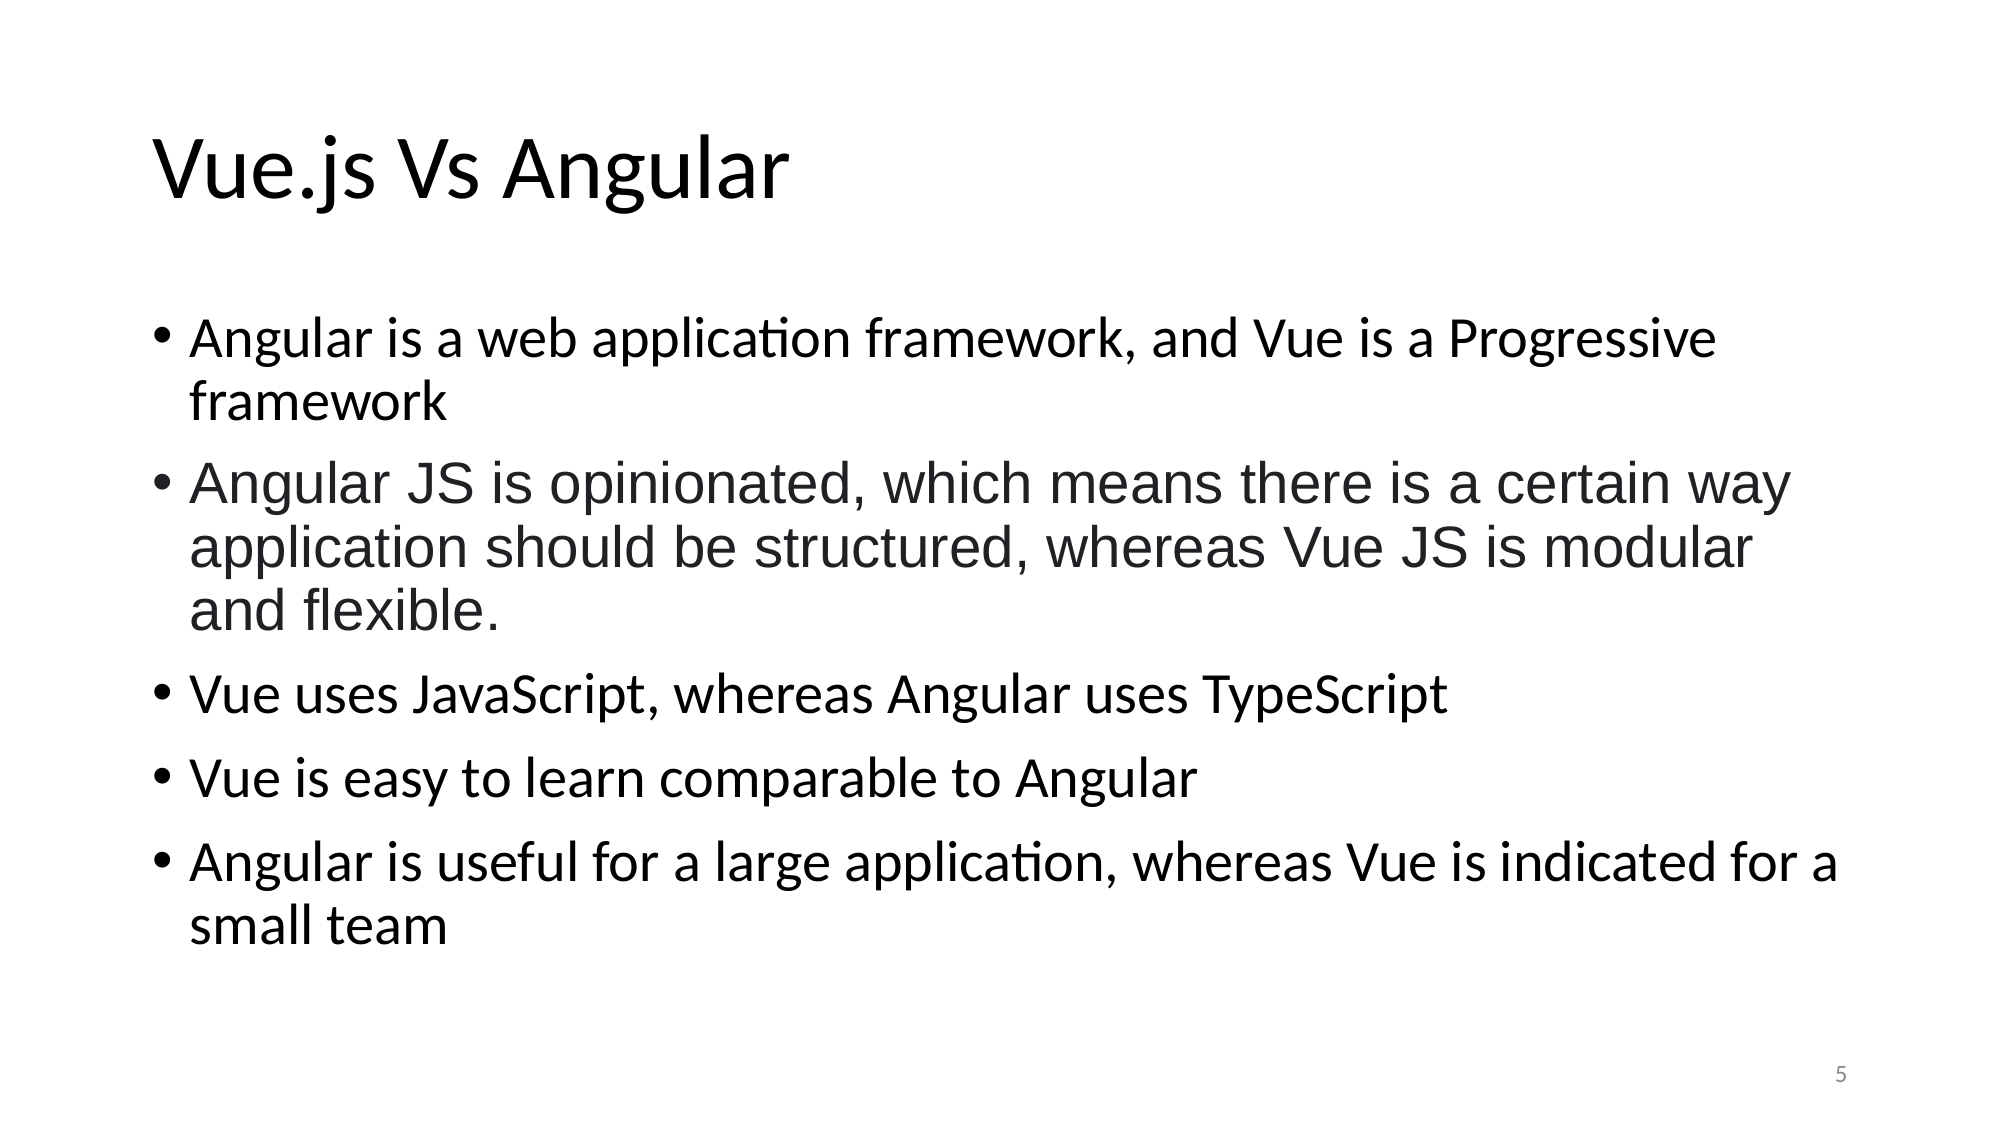

# Vue.js Vs Angular
Angular is a web application framework, and Vue is a Progressive framework
Angular JS is opinionated, which means there is a certain way application should be structured, whereas Vue JS is modular and flexible.
Vue uses JavaScript, whereas Angular uses TypeScript
Vue is easy to learn comparable to Angular
Angular is useful for a large application, whereas Vue is indicated for a small team
5